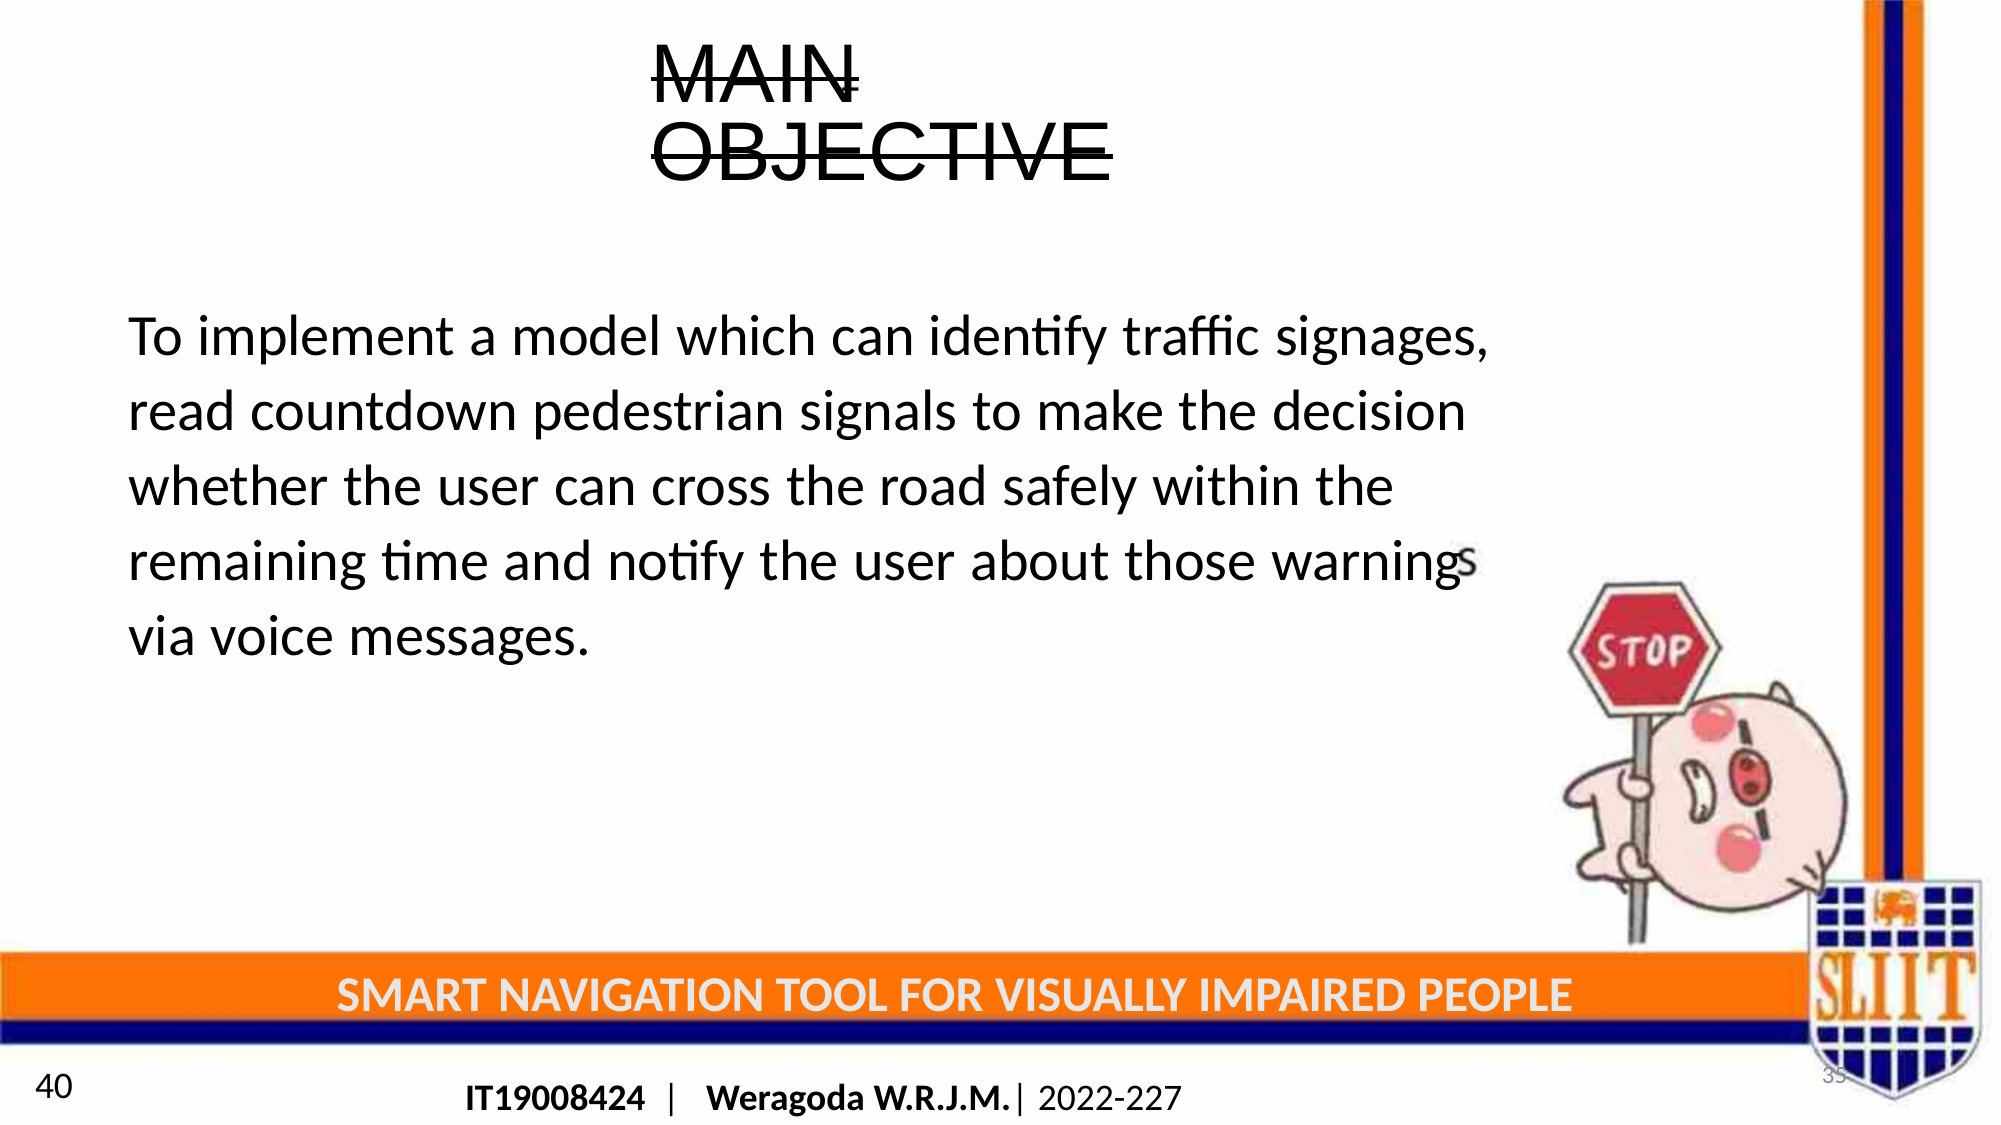

MAIN OBJECTIVE
To implement a model which can identify traffic signages,
read countdown pedestrian signals to make the decision
whether the user can cross the road safely within the
remaining time and notify the user about those warning
via voice messages.
SMART NAVIGATION TOOL FOR VISUALLY IMPAIRED PEOPLE
35
40
IT19008424 | Weragoda W.R.J.M.| 2022-227